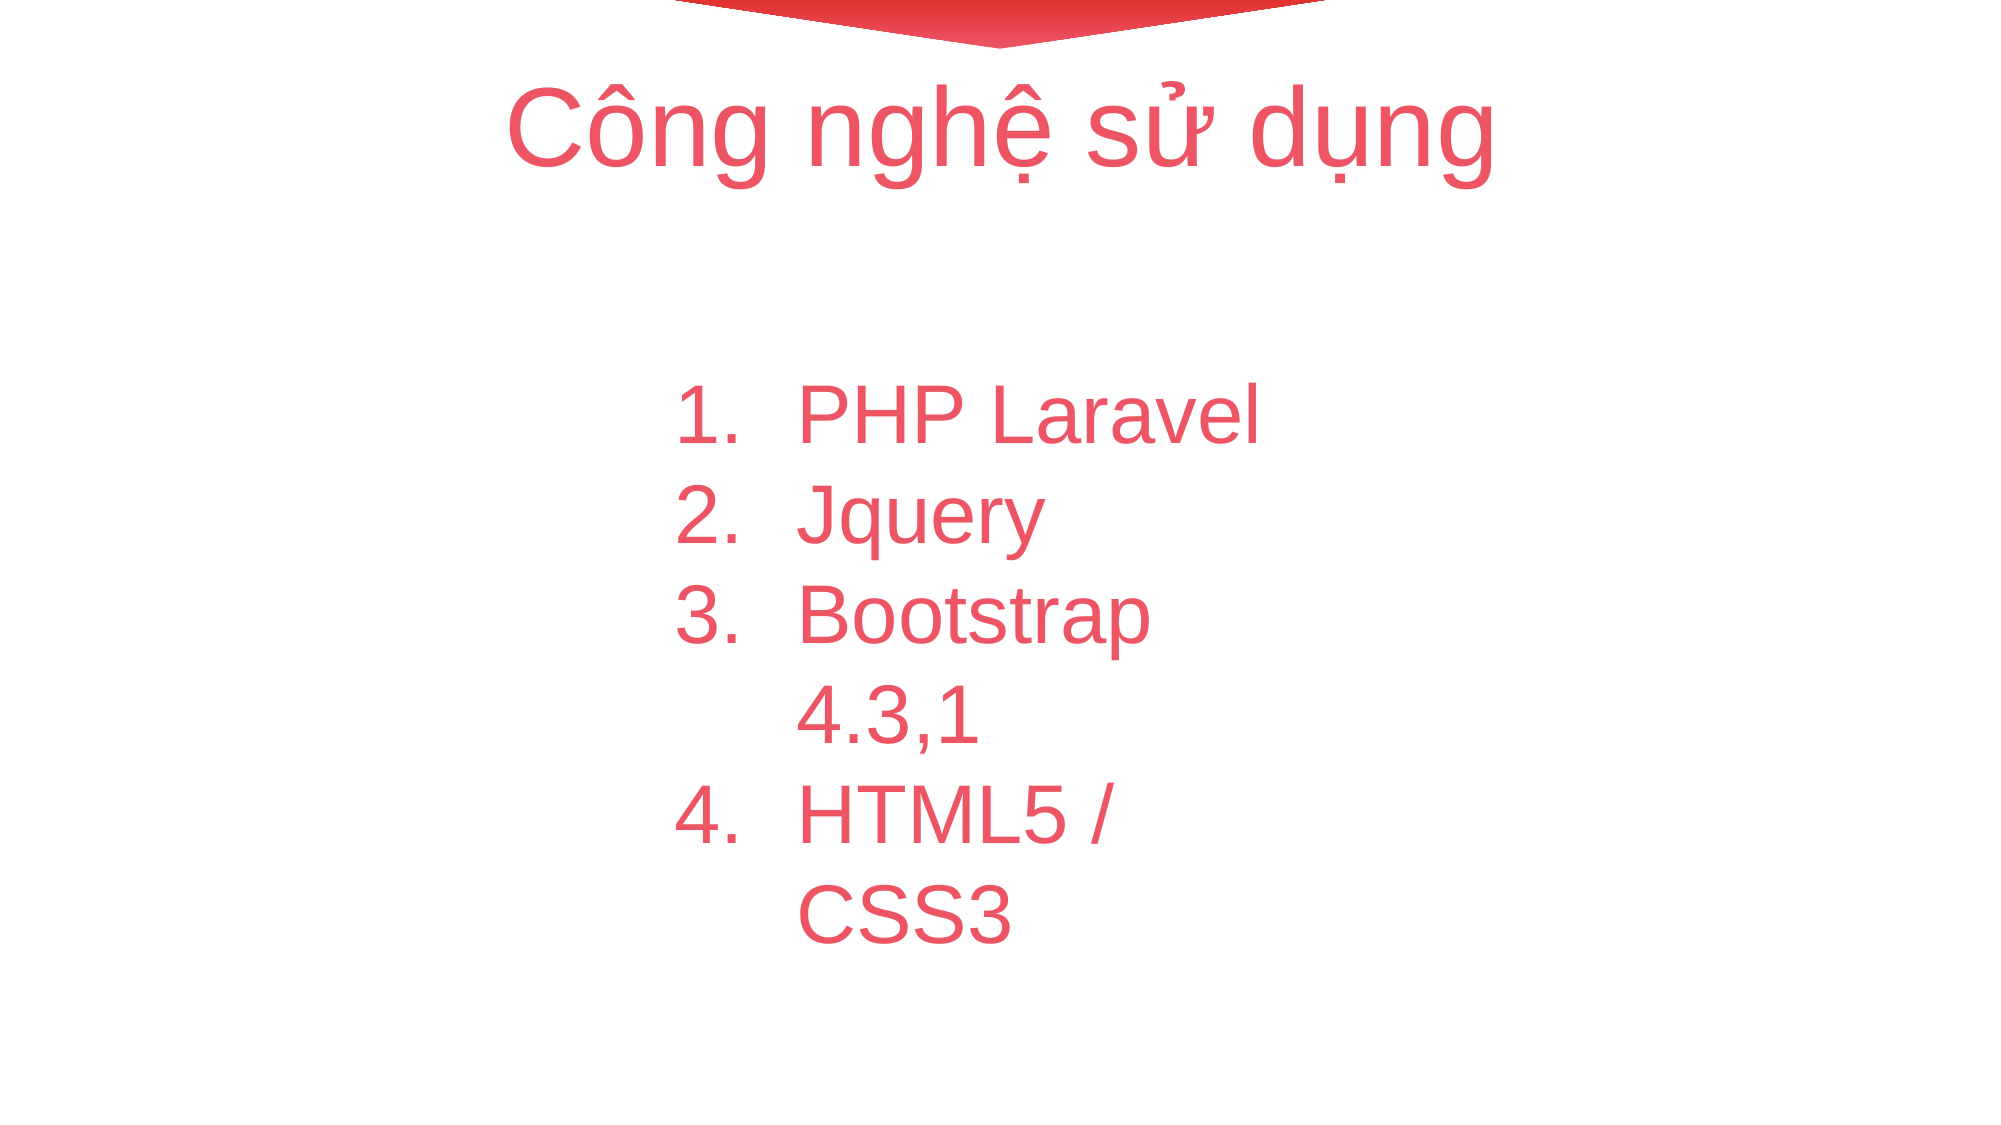

Công nghệ sử dụng
PHP Laravel
Jquery
Bootstrap 4.3,1
HTML5 / CSS3